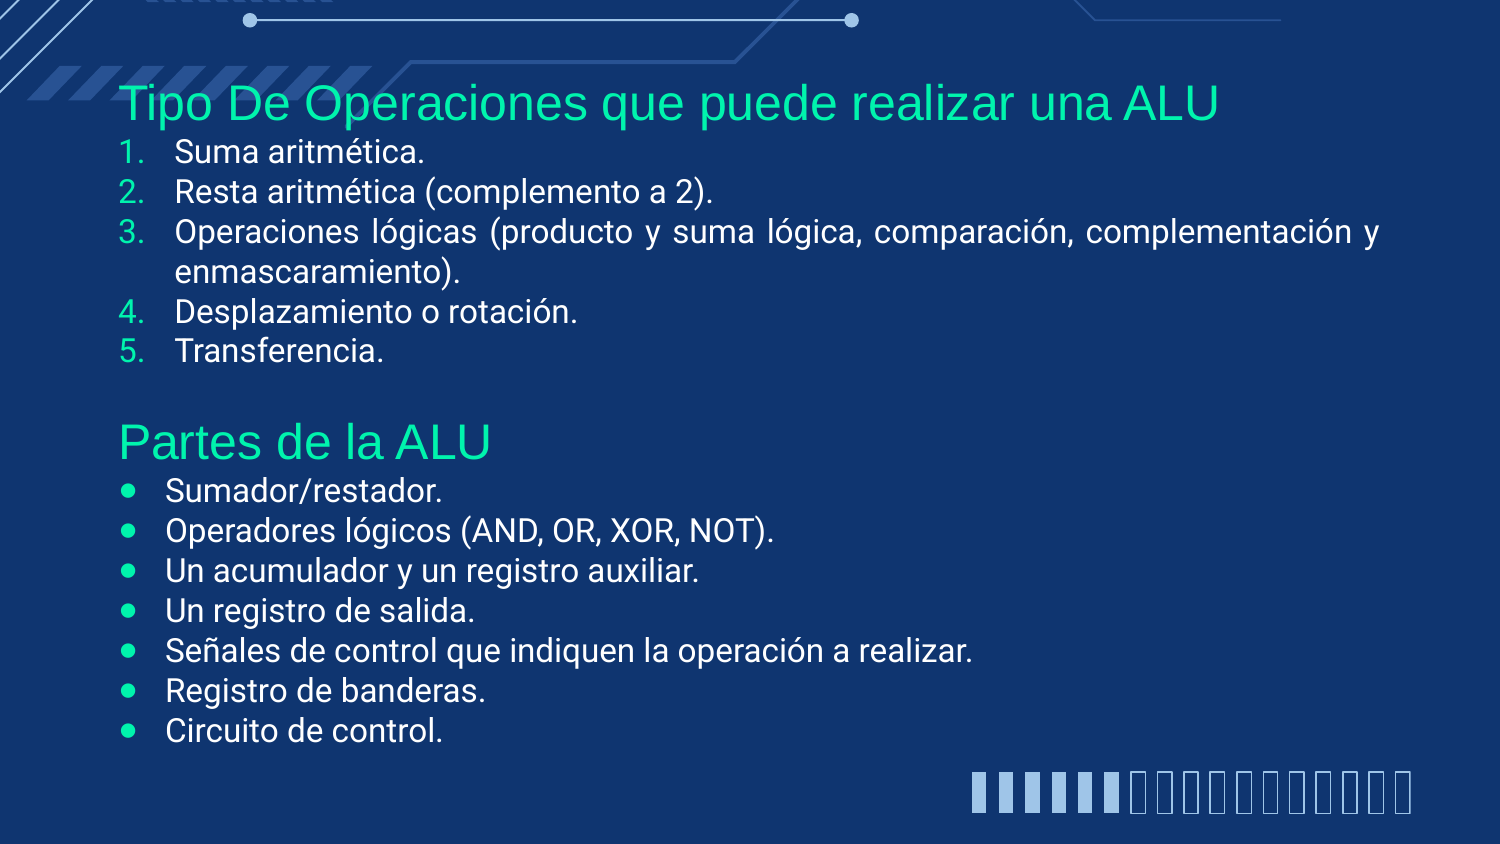

Tipo De Operaciones que puede realizar una ALU
Suma aritmética.
Resta aritmética (complemento a 2).
Operaciones lógicas (producto y suma lógica, comparación, complementación y enmascaramiento).
Desplazamiento o rotación.
Transferencia.

Partes de la ALU
Sumador/restador.
Operadores lógicos (AND, OR, XOR, NOT).
Un acumulador y un registro auxiliar.
Un registro de salida.
Señales de control que indiquen la operación a realizar.
Registro de banderas.
Circuito de control.